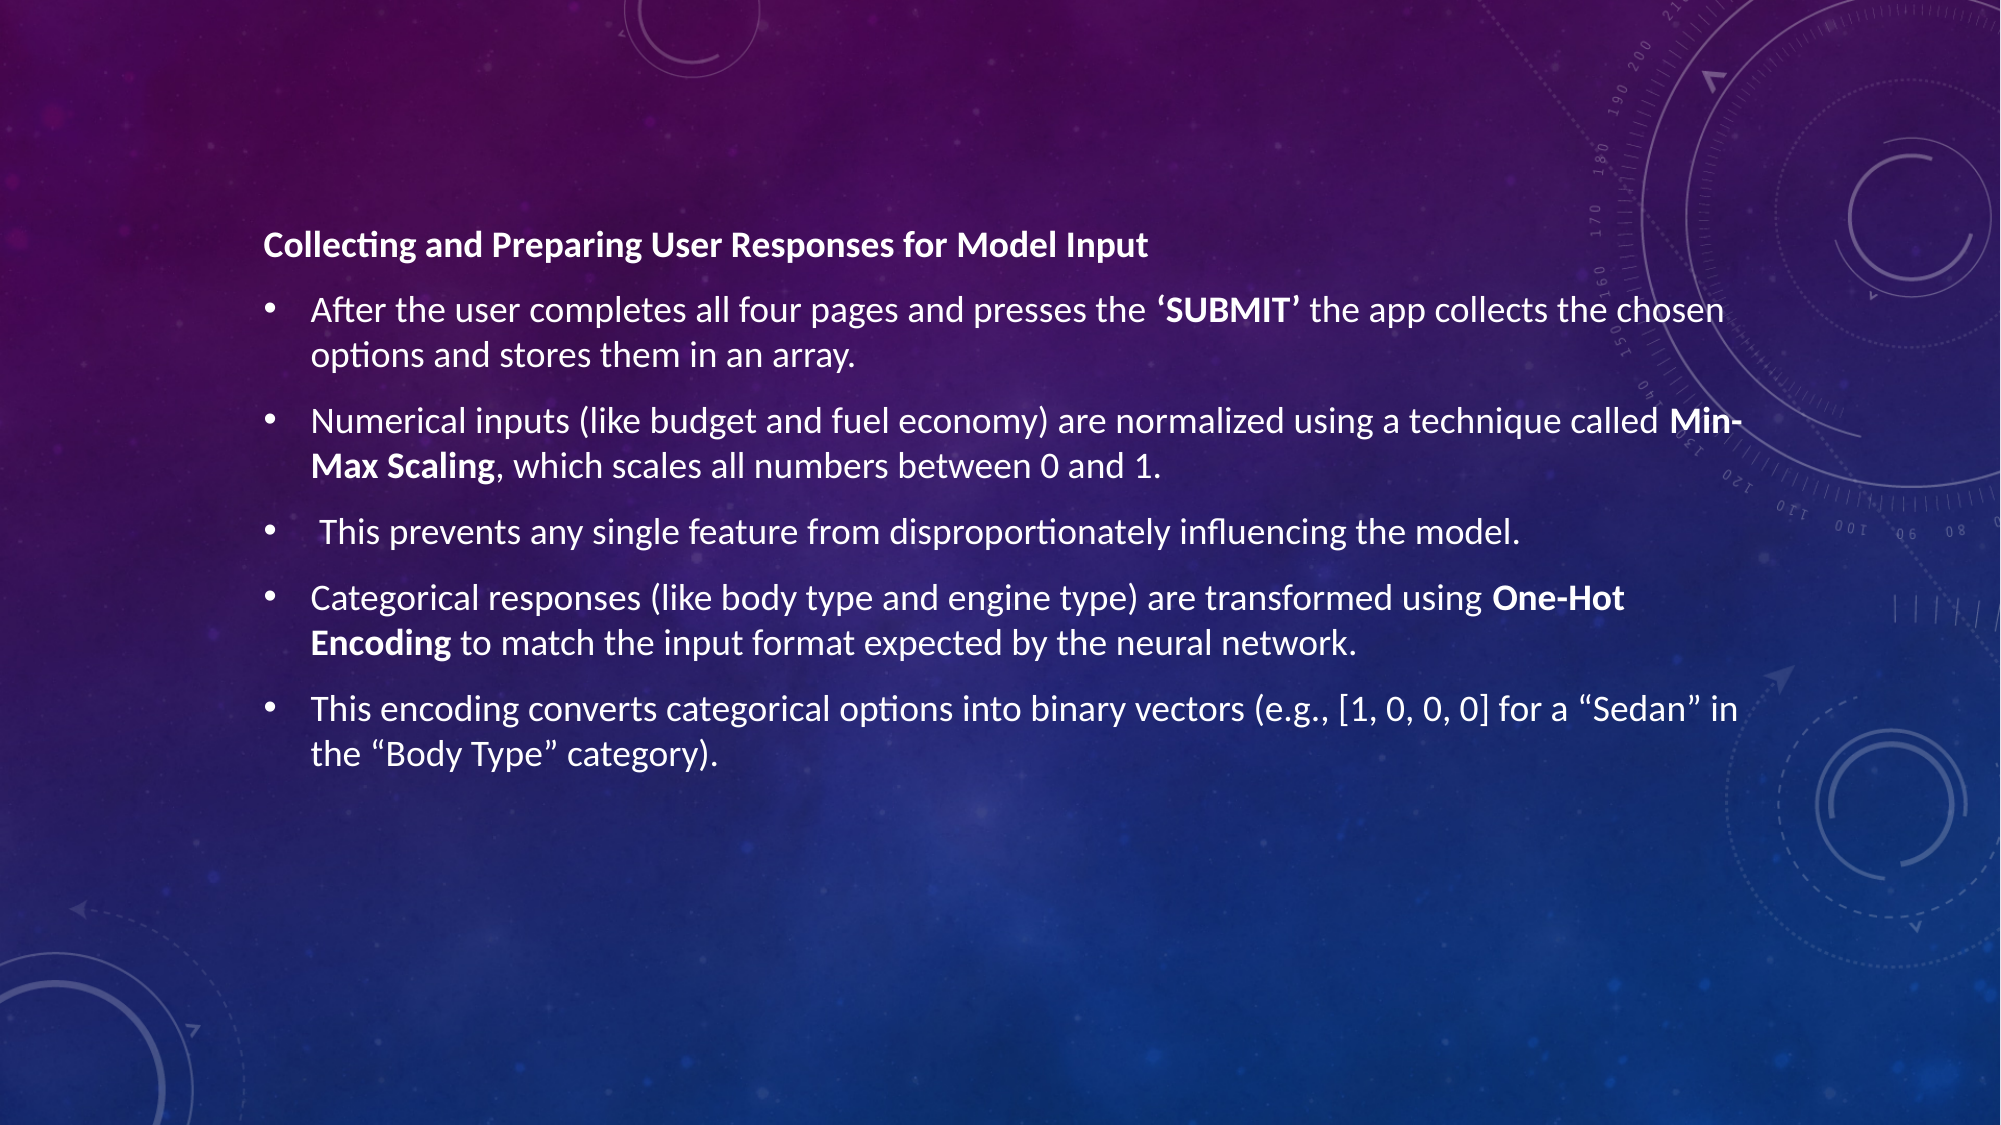

Collecting and Preparing User Responses for Model Input
After the user completes all four pages and presses the ‘SUBMIT’ the app collects the chosen options and stores them in an array.
Numerical inputs (like budget and fuel economy) are normalized using a technique called Min-Max Scaling, which scales all numbers between 0 and 1.
 This prevents any single feature from disproportionately influencing the model.
Categorical responses (like body type and engine type) are transformed using One-Hot Encoding to match the input format expected by the neural network.
This encoding converts categorical options into binary vectors (e.g., [1, 0, 0, 0] for a “Sedan” in the “Body Type” category).